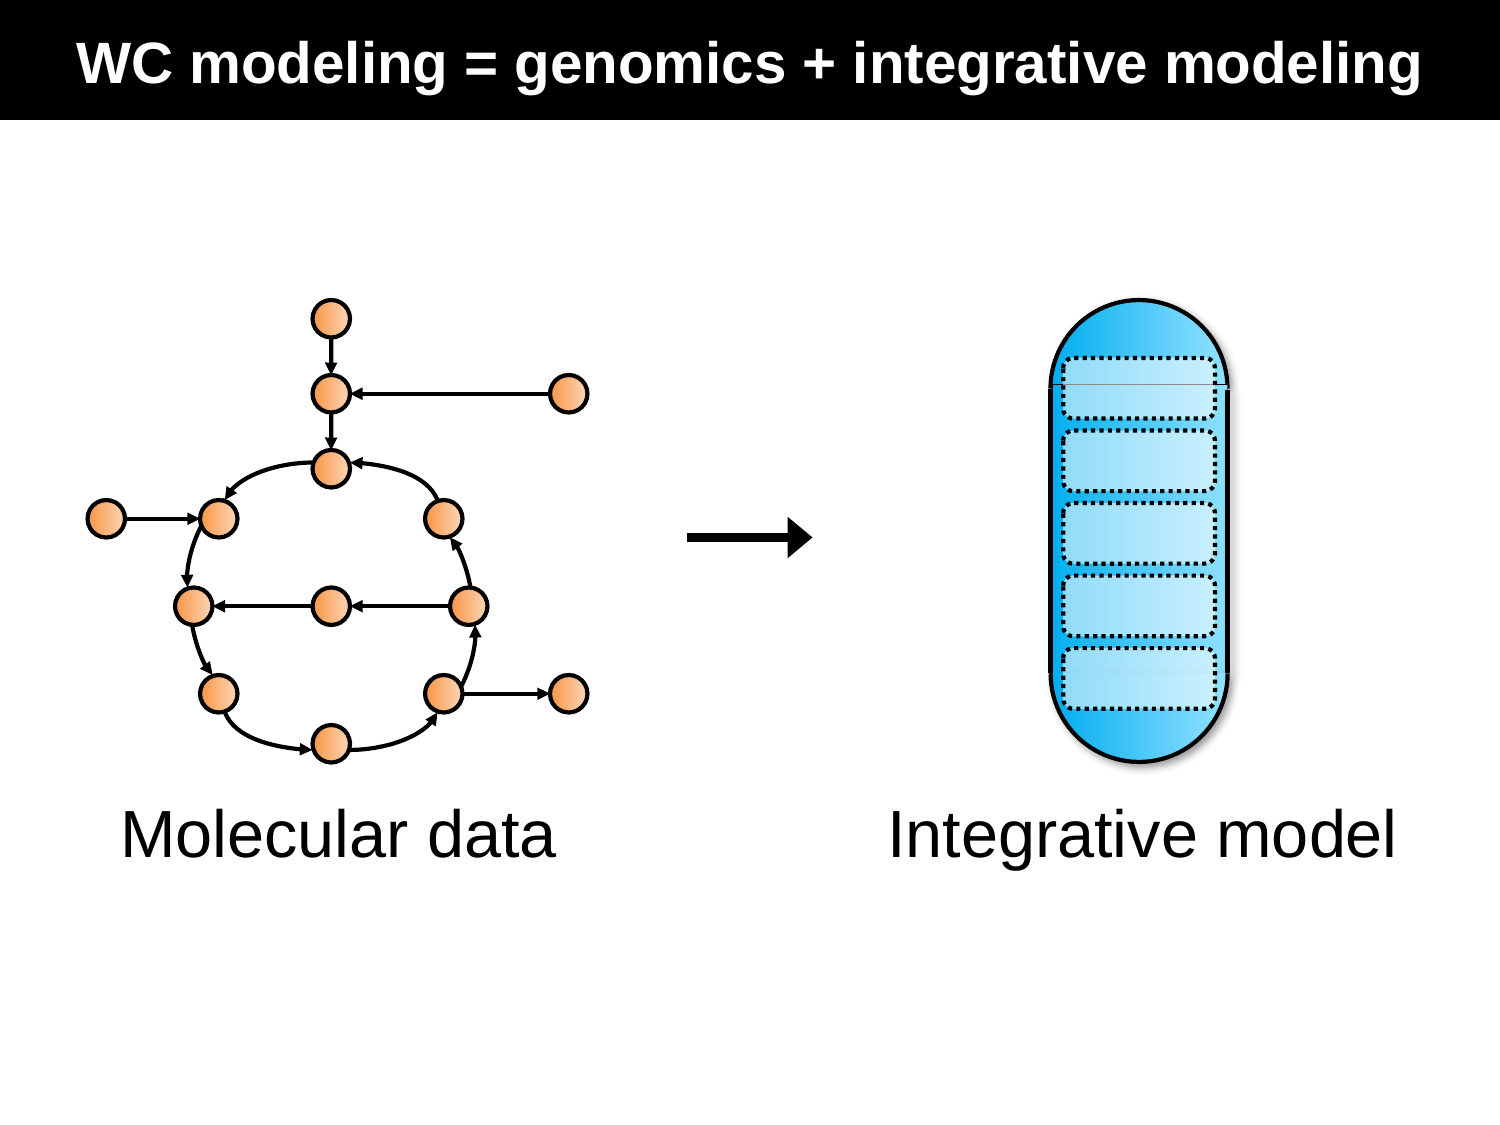

# WC modeling = genomics + integrative modeling

Molecular data
Integrative model